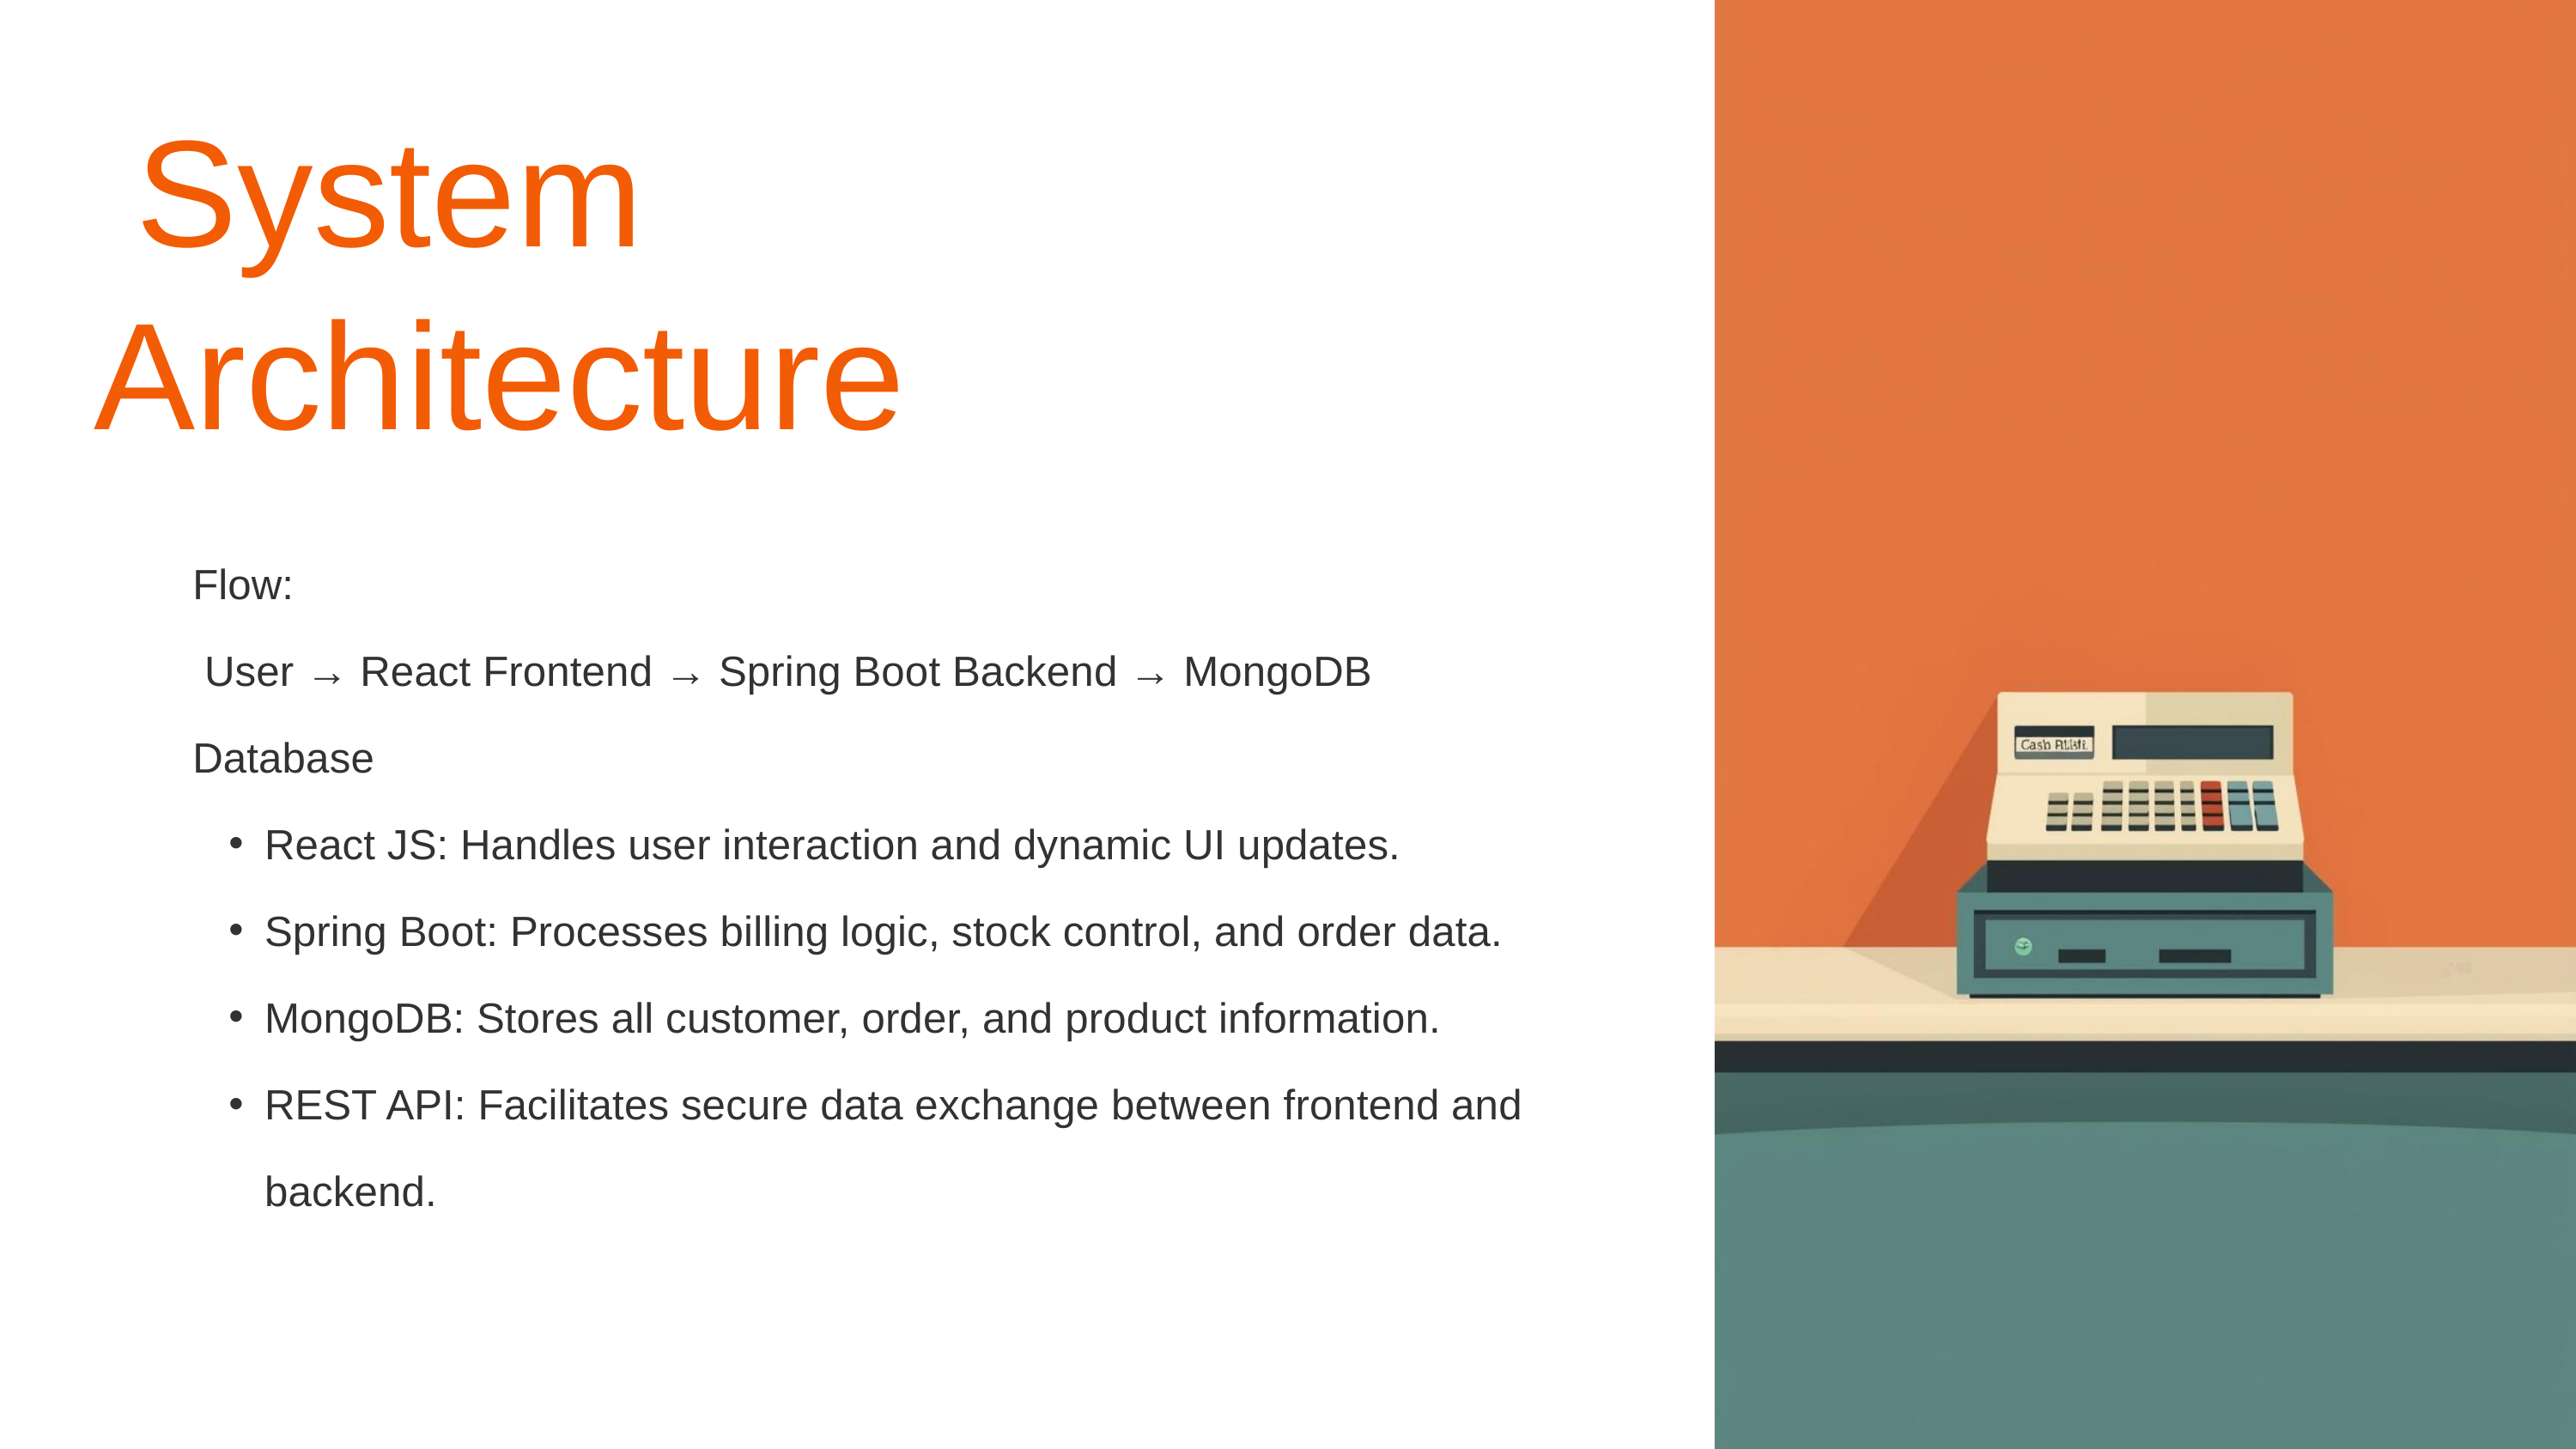

System Architecture
Flow:
 User → React Frontend → Spring Boot Backend → MongoDB Database
React JS: Handles user interaction and dynamic UI updates.
Spring Boot: Processes billing logic, stock control, and order data.
MongoDB: Stores all customer, order, and product information.
REST API: Facilitates secure data exchange between frontend and backend.